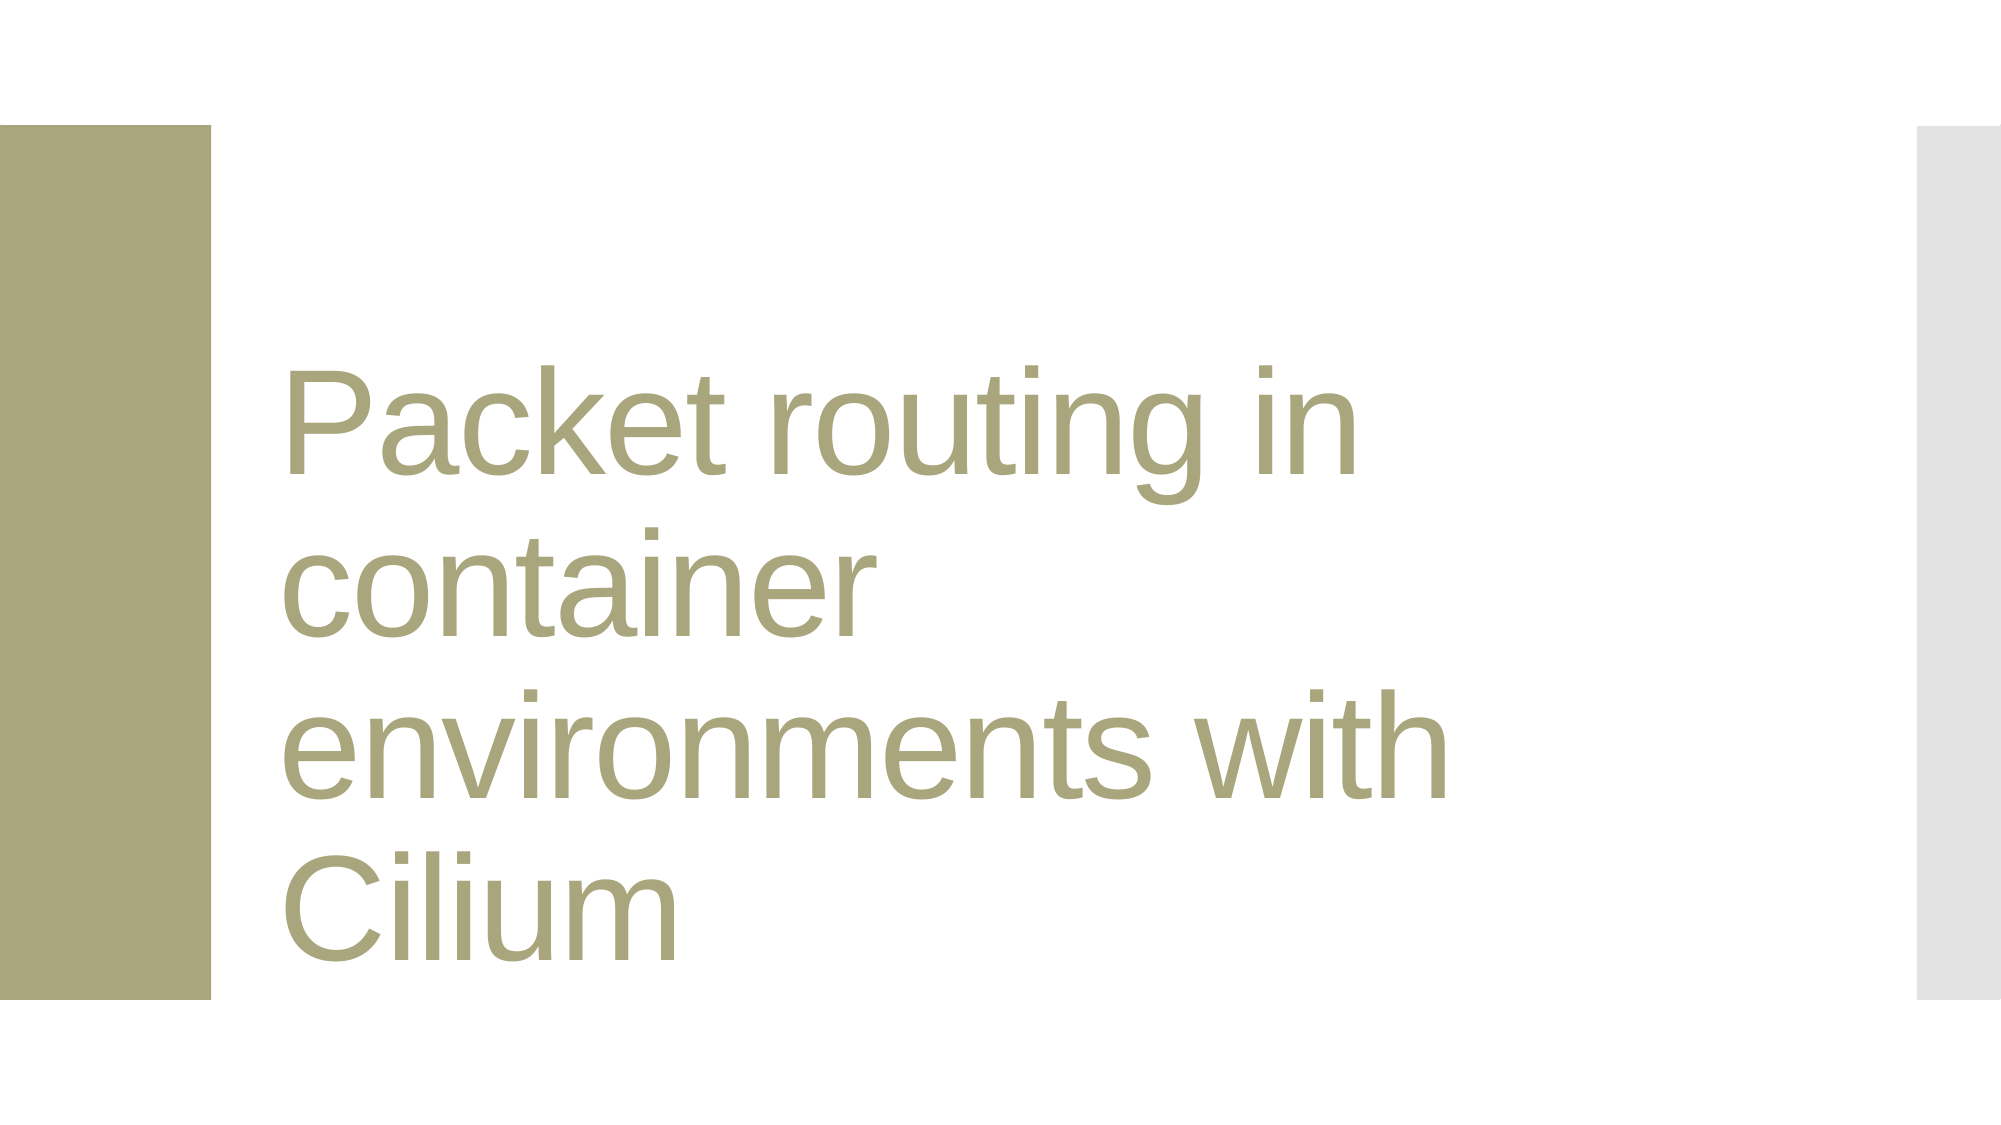

# Packet routing in container environments with Cilium

Cisco Confidential 2024
44